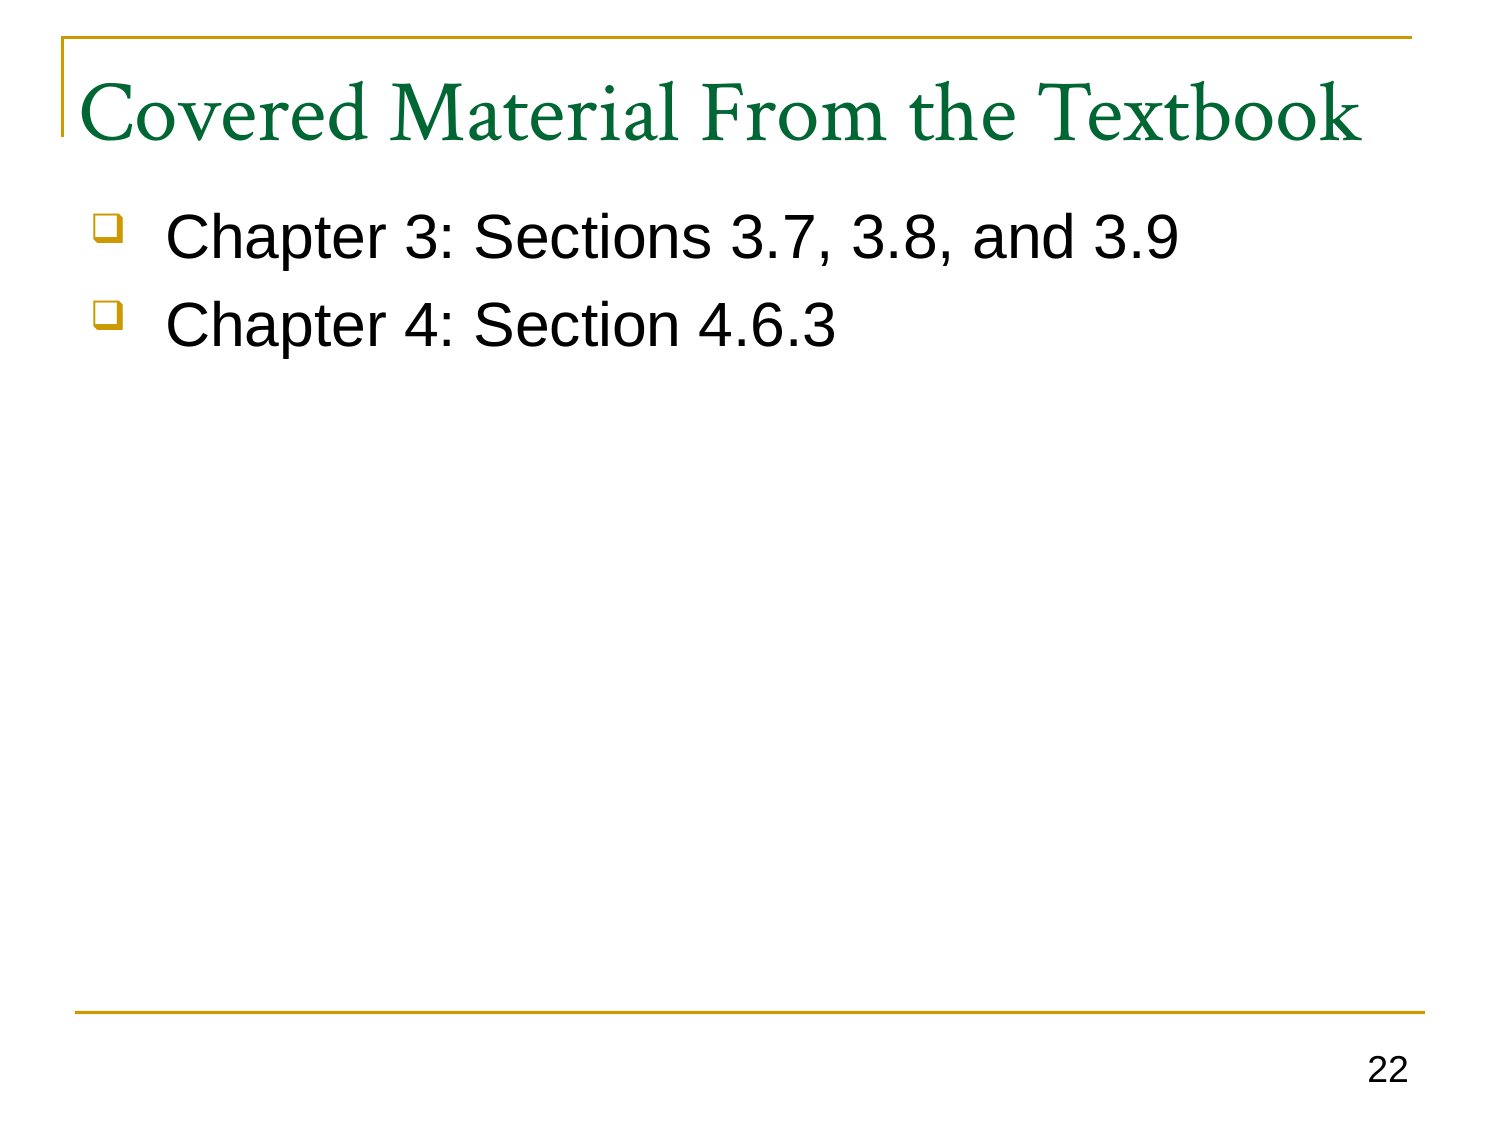

# Covered Material From the Textbook
Chapter 3: Sections 3.7, 3.8, and 3.9
Chapter 4: Section 4.6.3
22